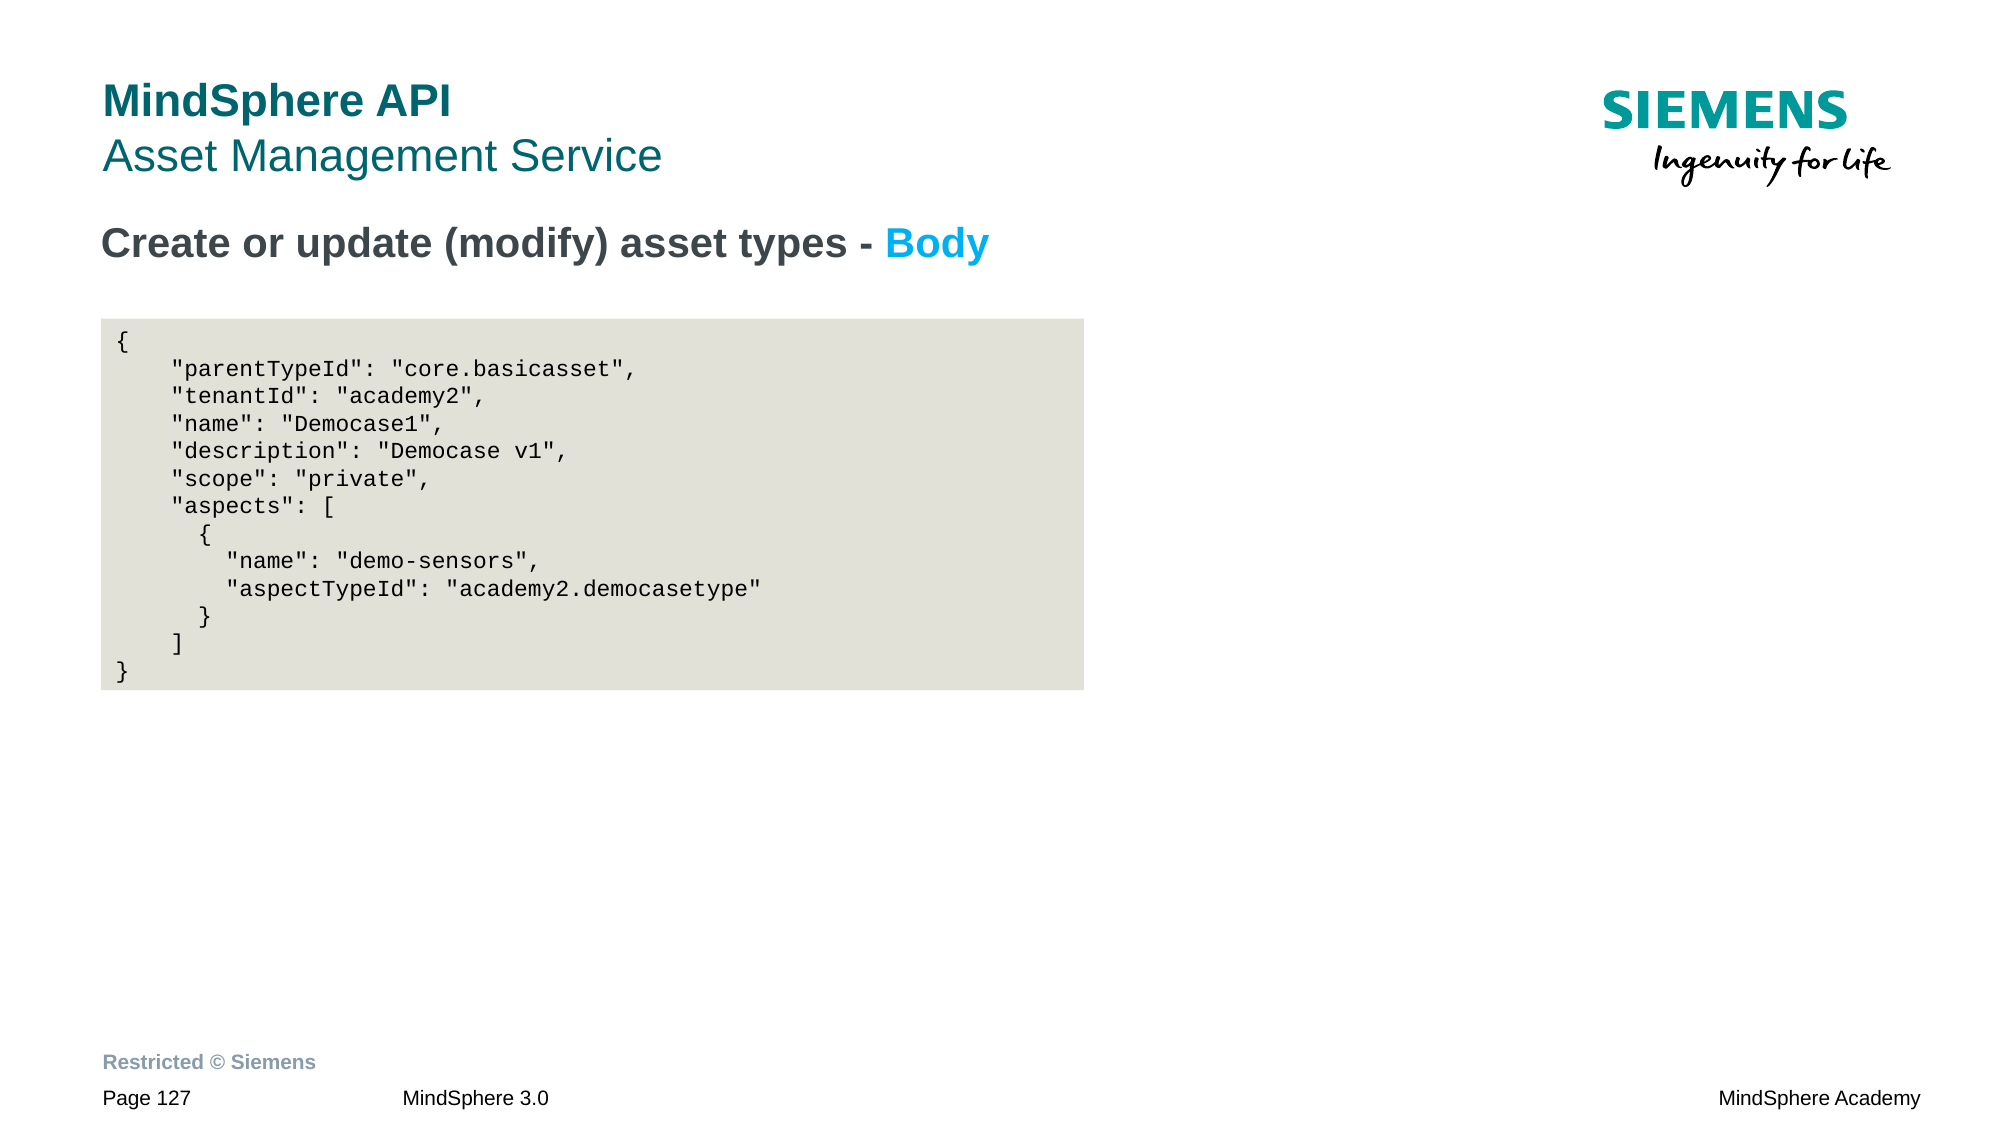

# MindSphere API Asset Management Service
Create or update (modify) asset types - Body
{
    "parentTypeId": "core.basicasset",
    "tenantId": "academy2",
    "name": "Democase1",
    "description": "Democase v1",
    "scope": "private",
    "aspects": [
      {
        "name": "demo-sensors",
        "aspectTypeId": "academy2.democasetype"
      }
    ]
}